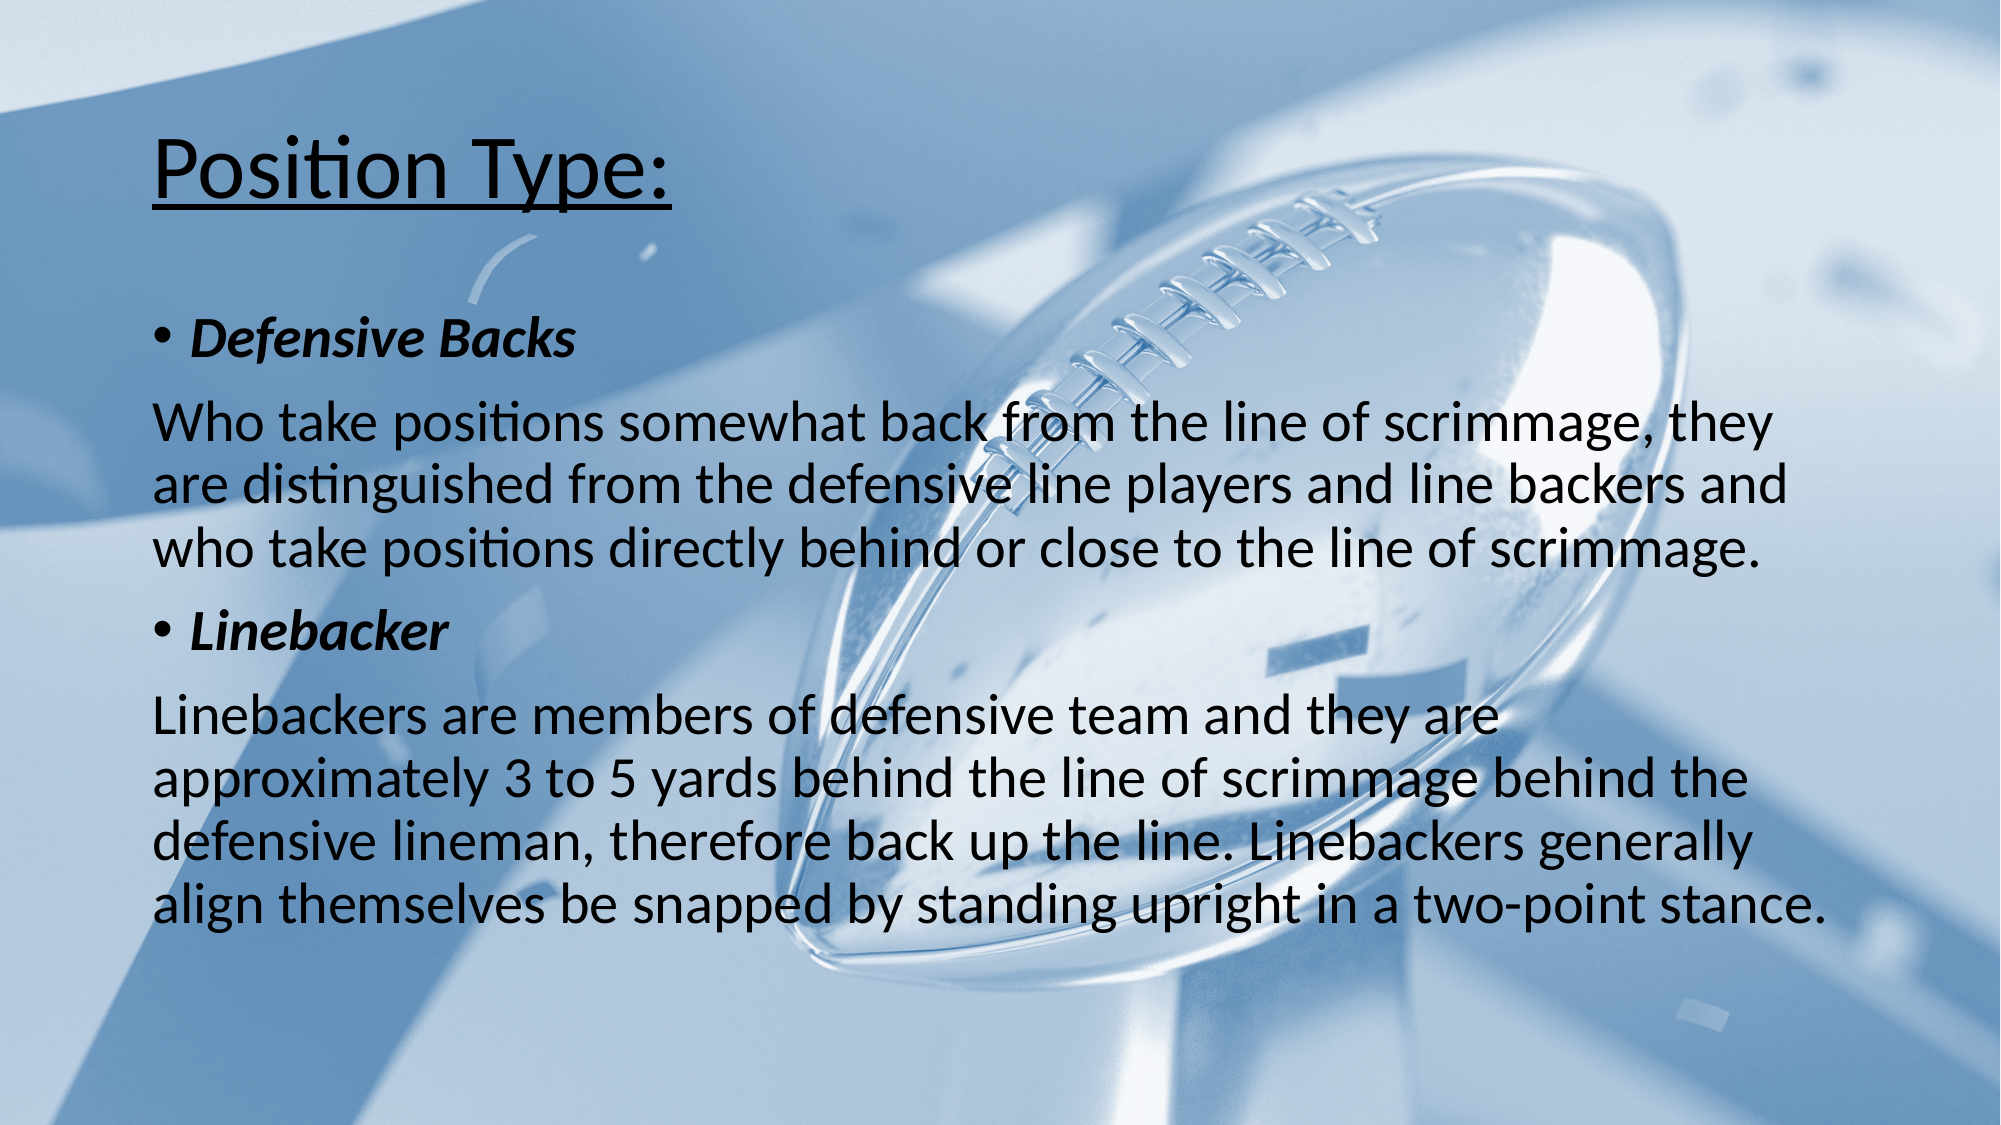

# Position Type:
Defensive Backs
Who take positions somewhat back from the line of scrimmage, they are distinguished from the defensive line players and line backers and who take positions directly behind or close to the line of scrimmage.
Linebacker
Linebackers are members of defensive team and they are approximately 3 to 5 yards behind the line of scrimmage behind the defensive lineman, therefore back up the line. Linebackers generally align themselves be snapped by standing upright in a two-point stance.